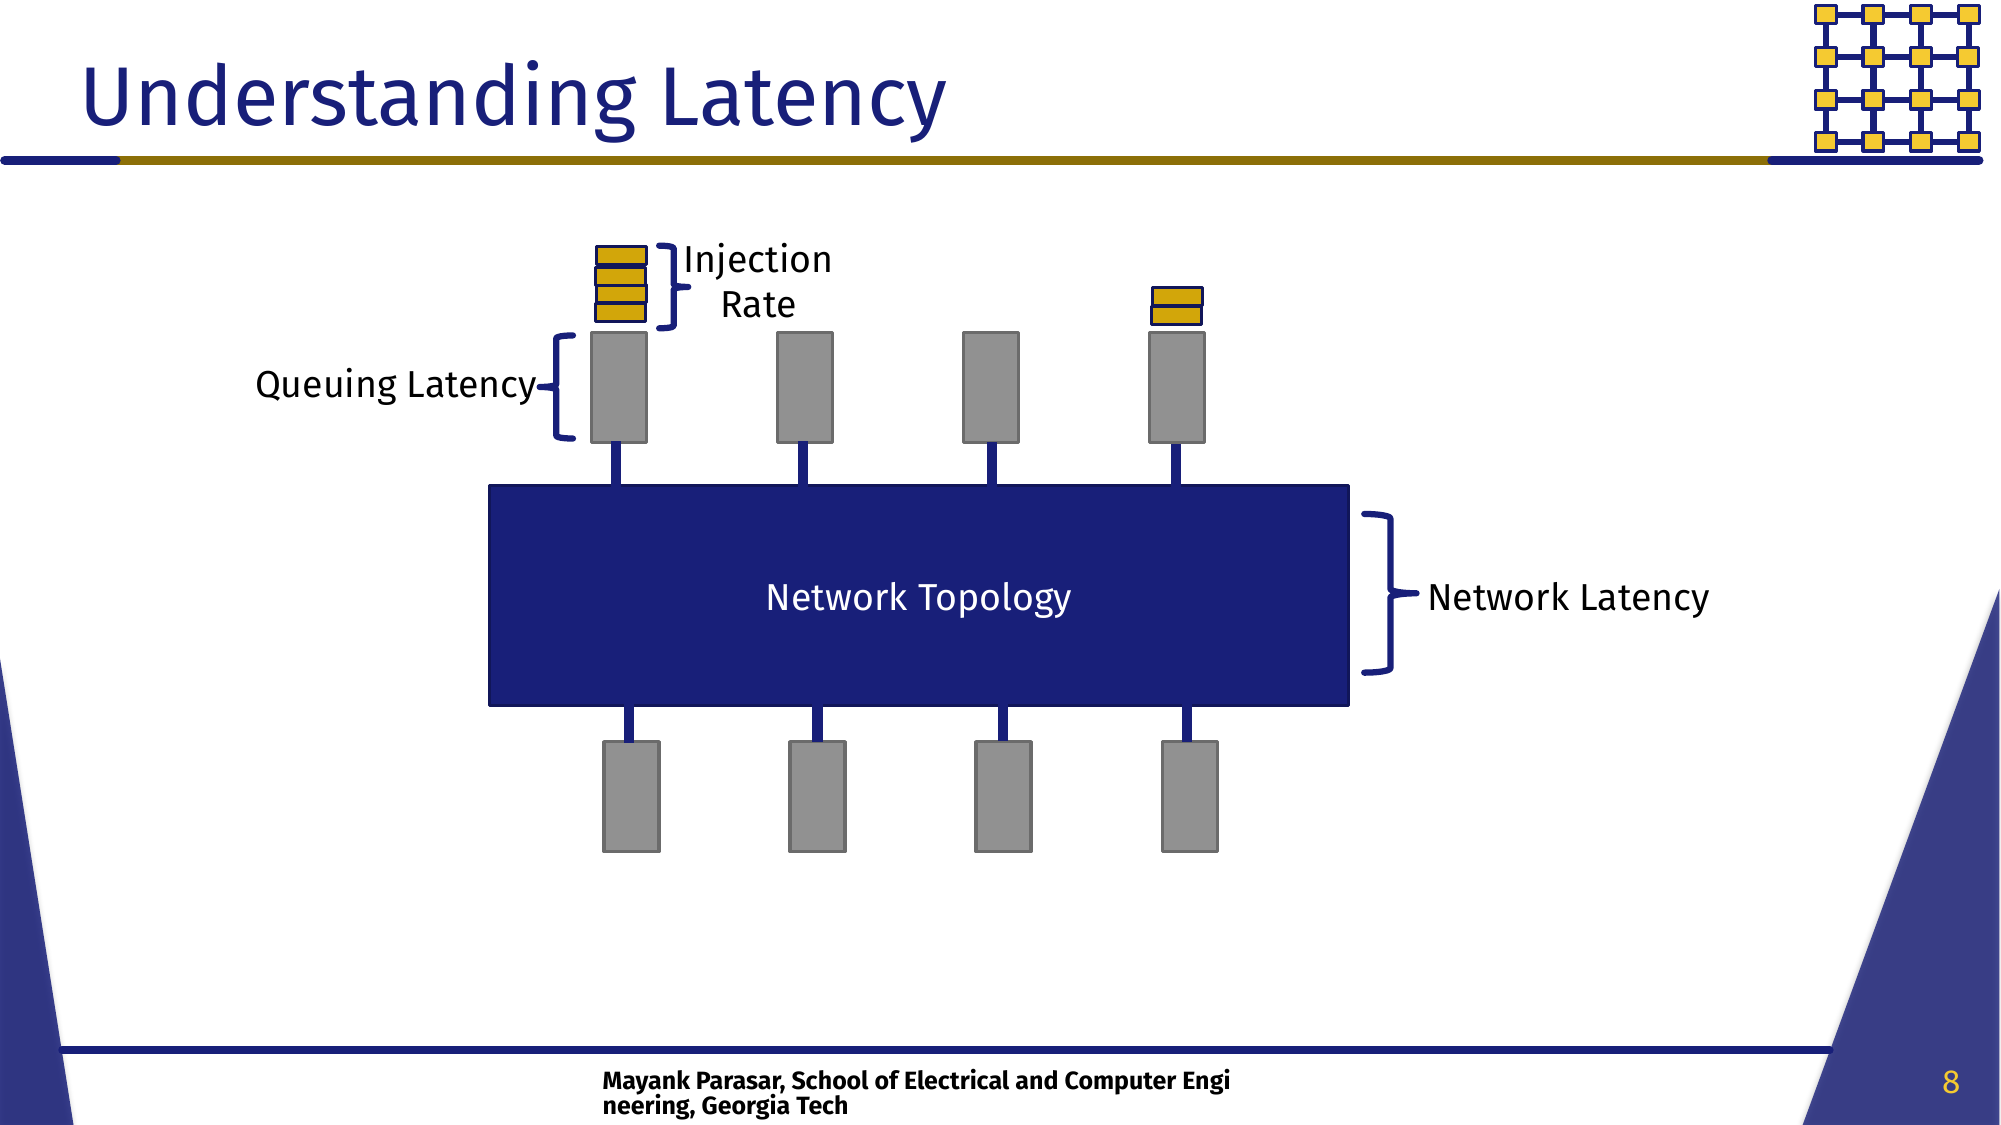

# Understanding Latency
Injection Rate

Queuing Latency
Network Topology

Network Latency

8
Mayank Parasar, School of Electrical and Computer Engineering, Georgia Tech